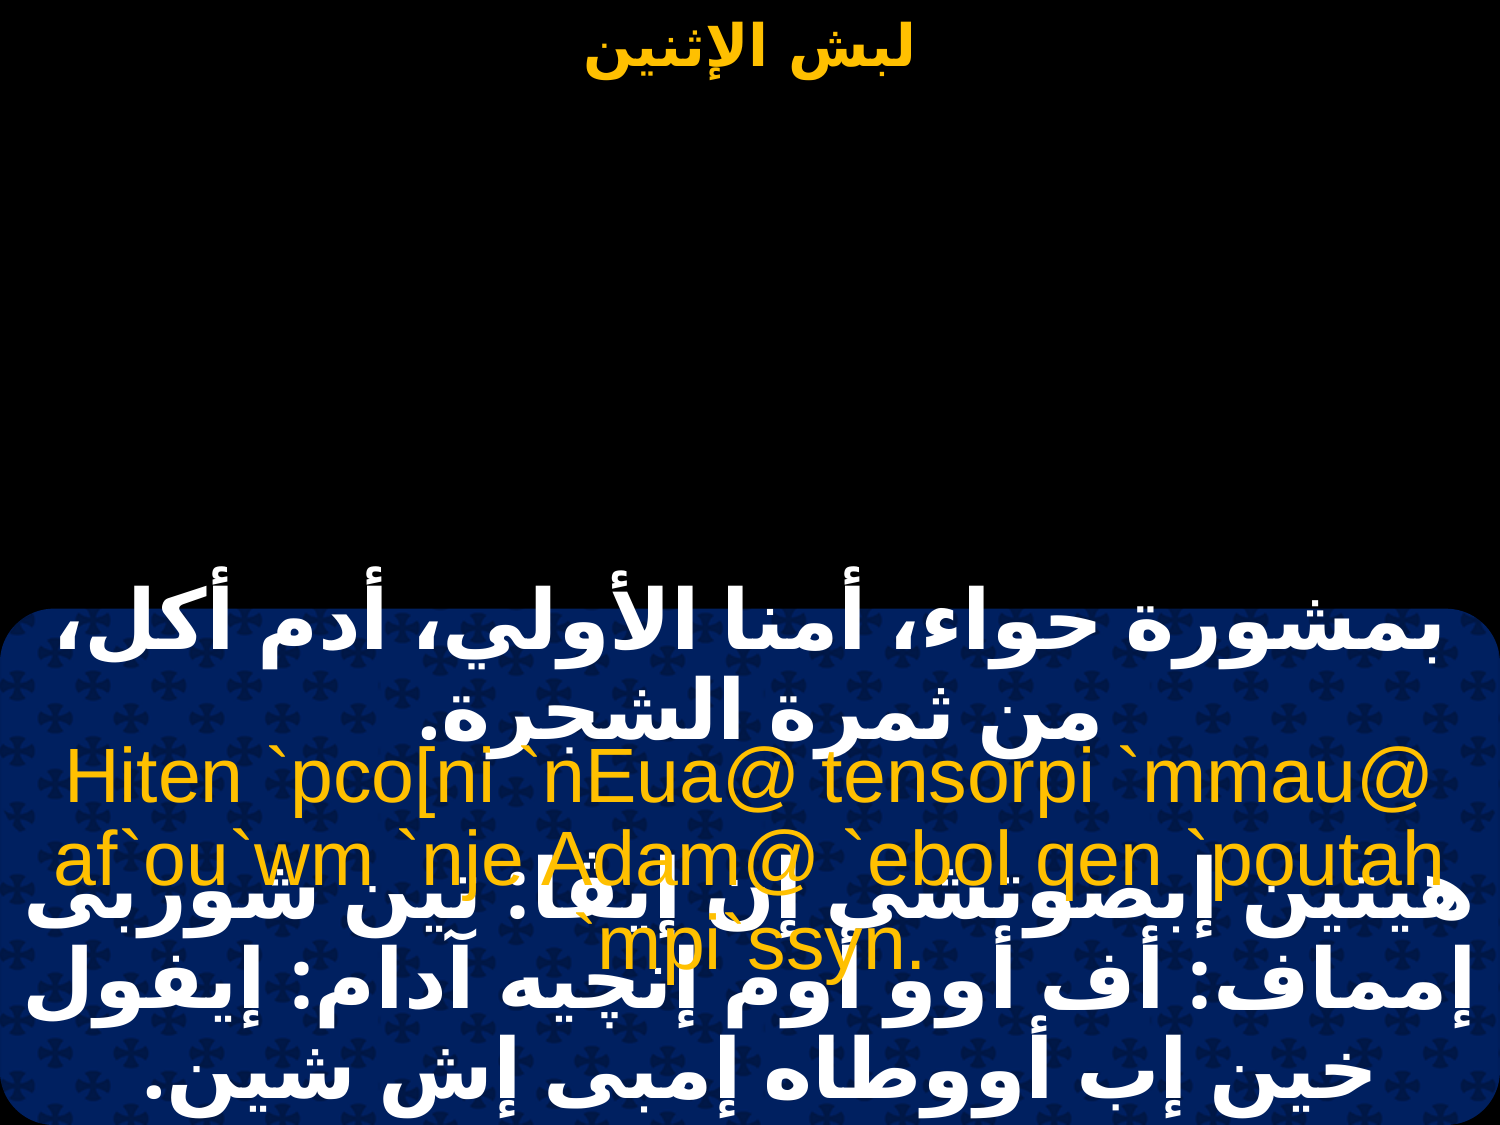

#
بمشورة حواء، أمنا الأولي، أدم أكل، من ثمرة الشجرة.
Hiten `pco[ni `nEua@ tensorpi `mmau@ af`ou`wm `nje Adam@ `ebol qen `poutah `mpi`ssyn.
هيتين إبصوتشى إن إيڤا: تين شوربى إمماف: أف أوو أوم إنچيه آدام: إيفول خين إب أووطاه إمبى إش شين.